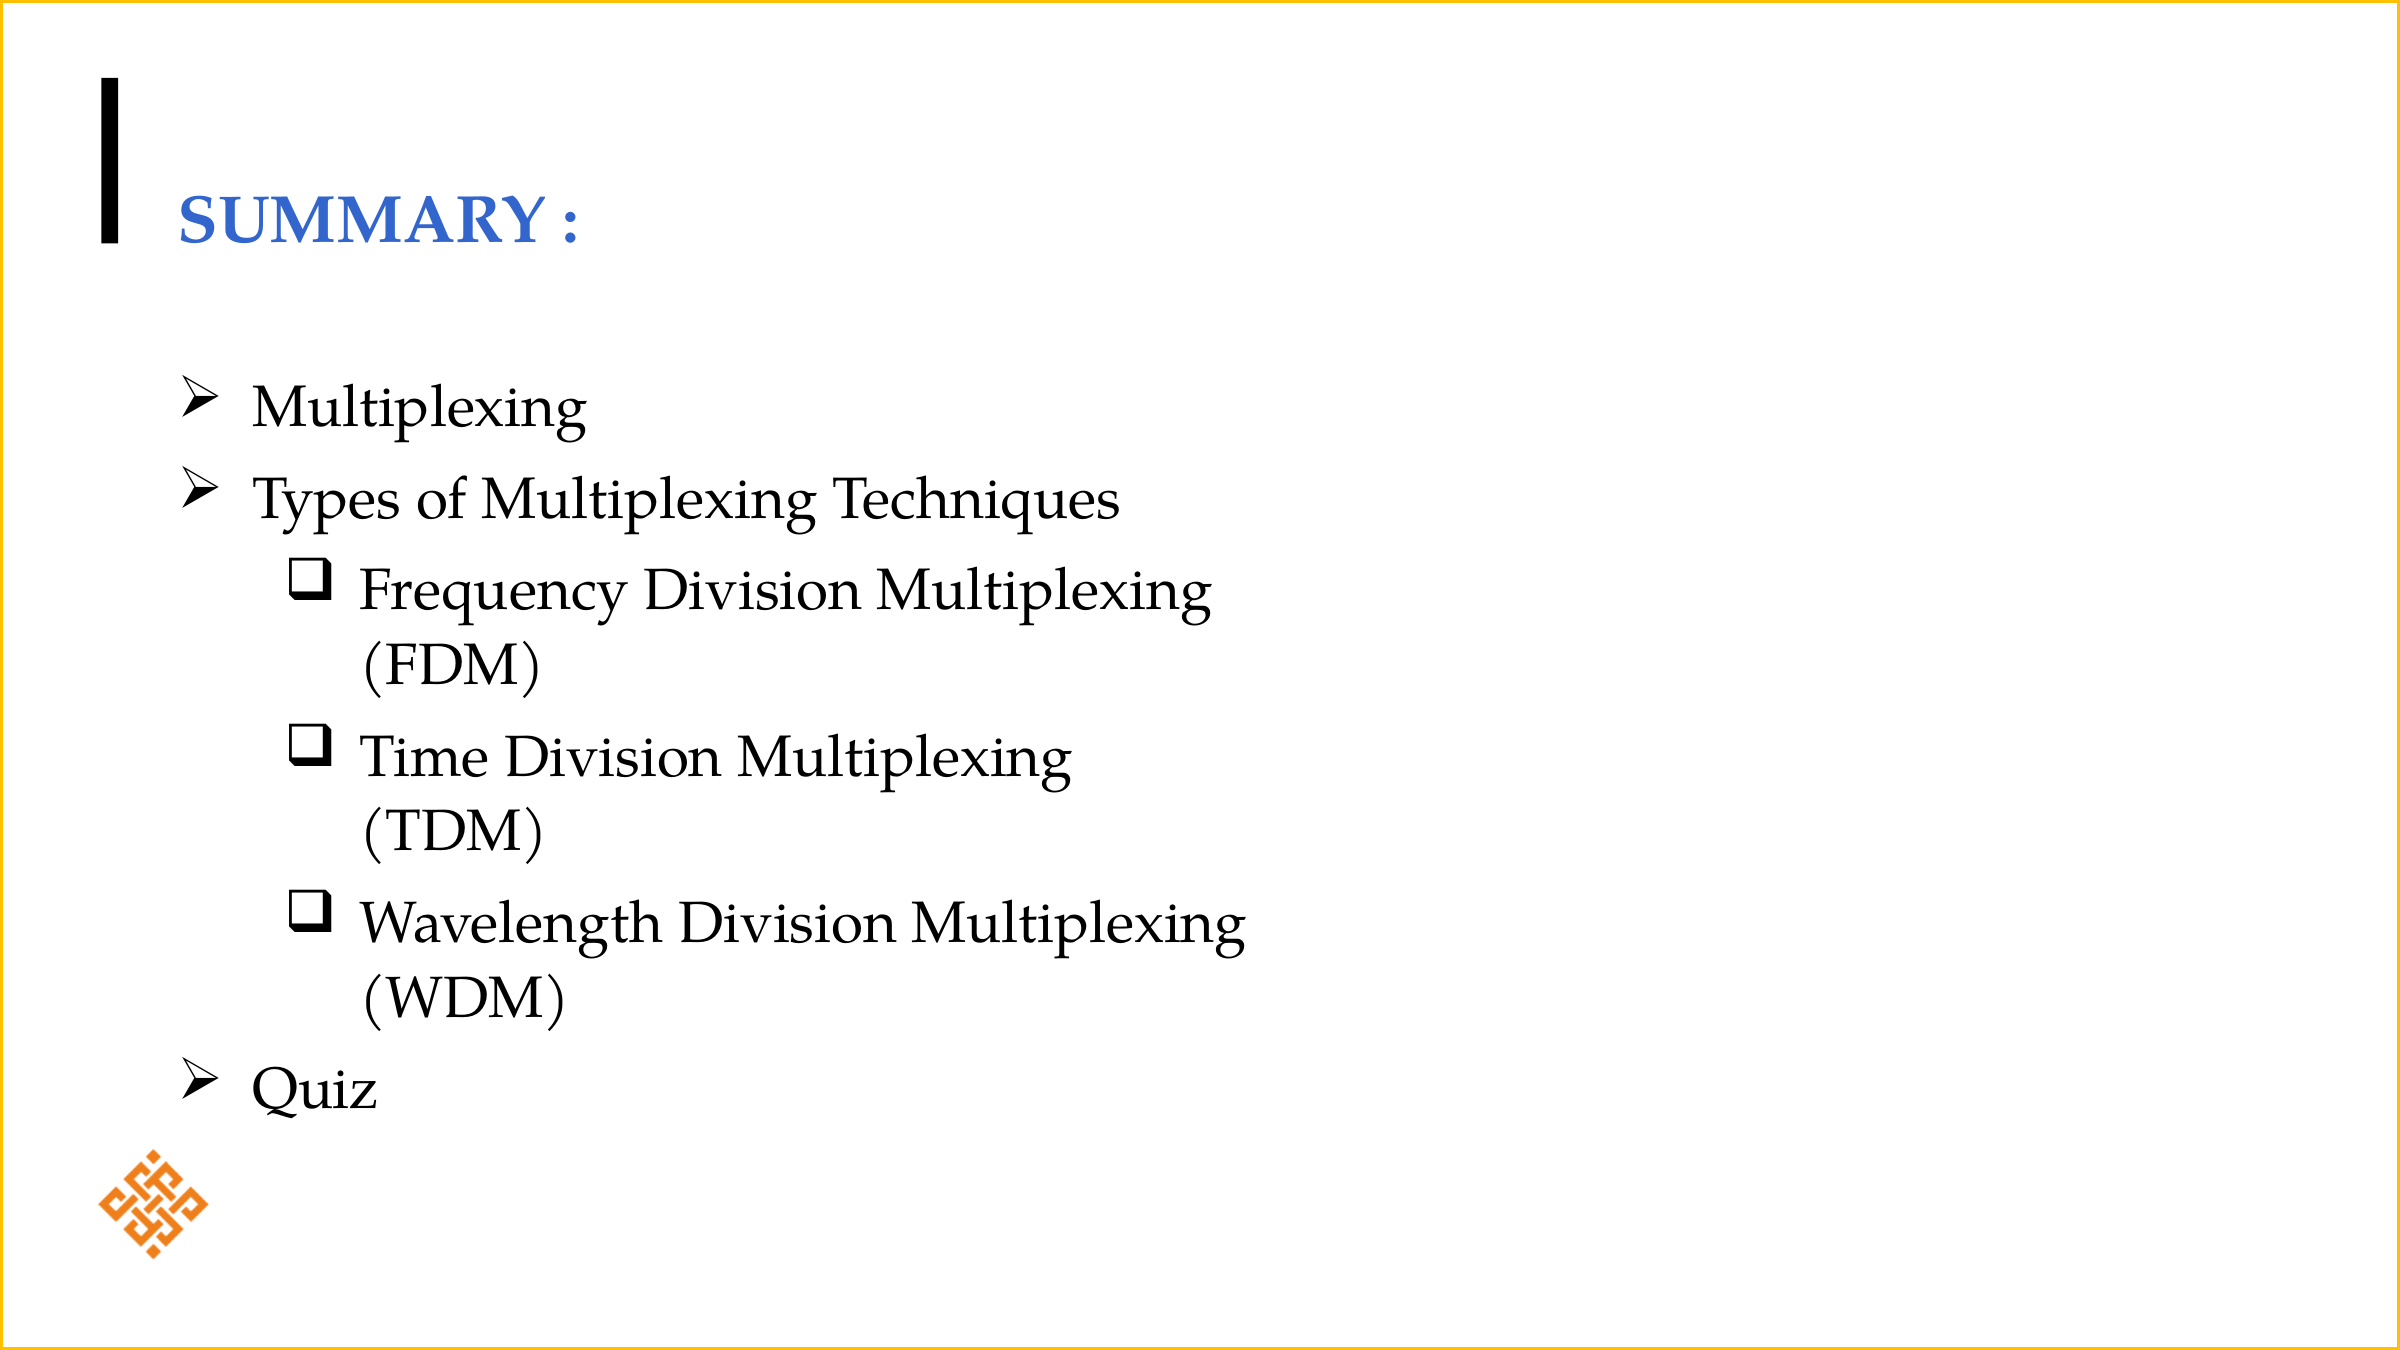

SUMMARY :

Multiplexing
Types of Multiplexing Techniques
Frequency Division Multiplexing (FDM)
Time Division Multiplexing (TDM)
Wavelength Division Multiplexing (WDM)
Quiz